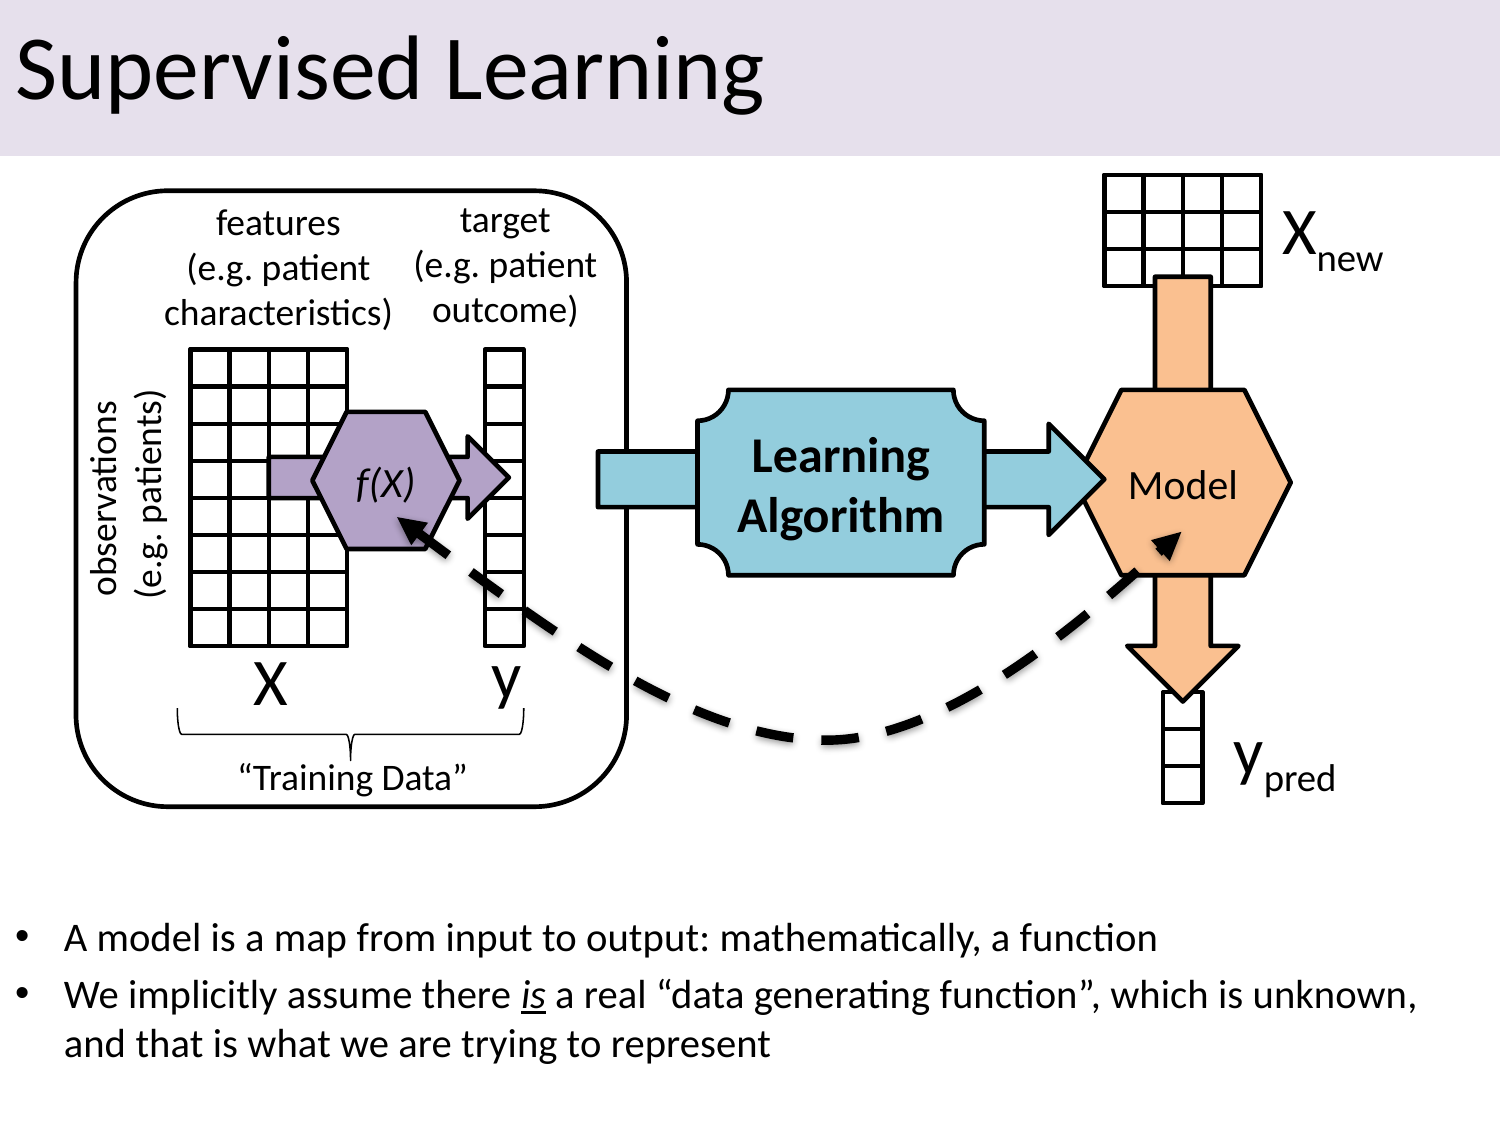

# Supervised Learning

Xnew
target
(e.g. patient outcome)
features
(e.g. patient characteristics)

Model
Learning Algorithm
f(X)

observations
(e.g. patients)

y
X

ypred
“Training Data”
A model is a map from input to output: mathematically, a function
We implicitly assume there is a real “data generating function”, which is unknown, and that is what we are trying to represent